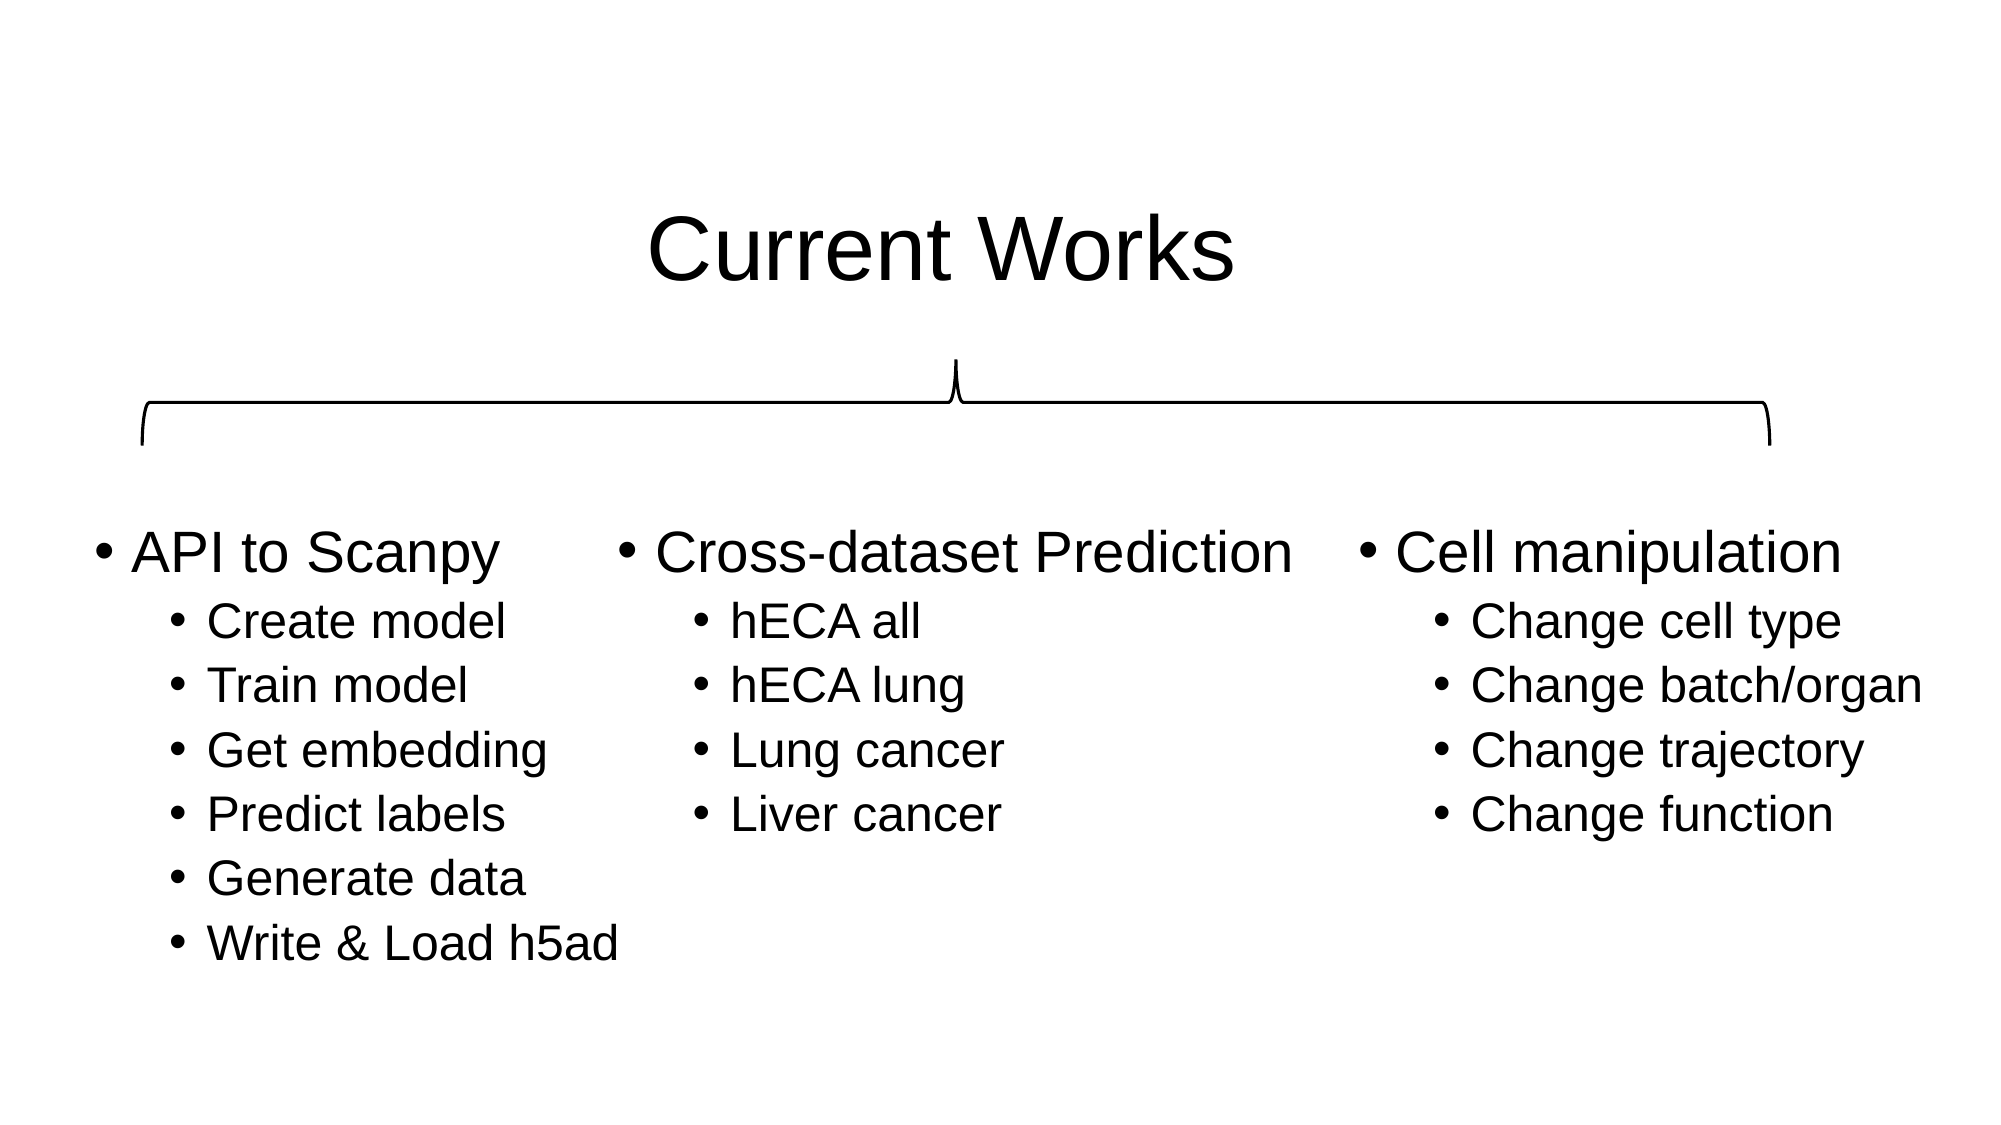

# Current Works
API to Scanpy
Create model
Train model
Get embedding
Predict labels
Generate data
Write & Load h5ad
Cross-dataset Prediction
hECA all
hECA lung
Lung cancer
Liver cancer
Cell manipulation
Change cell type
Change batch/organ
Change trajectory
Change function